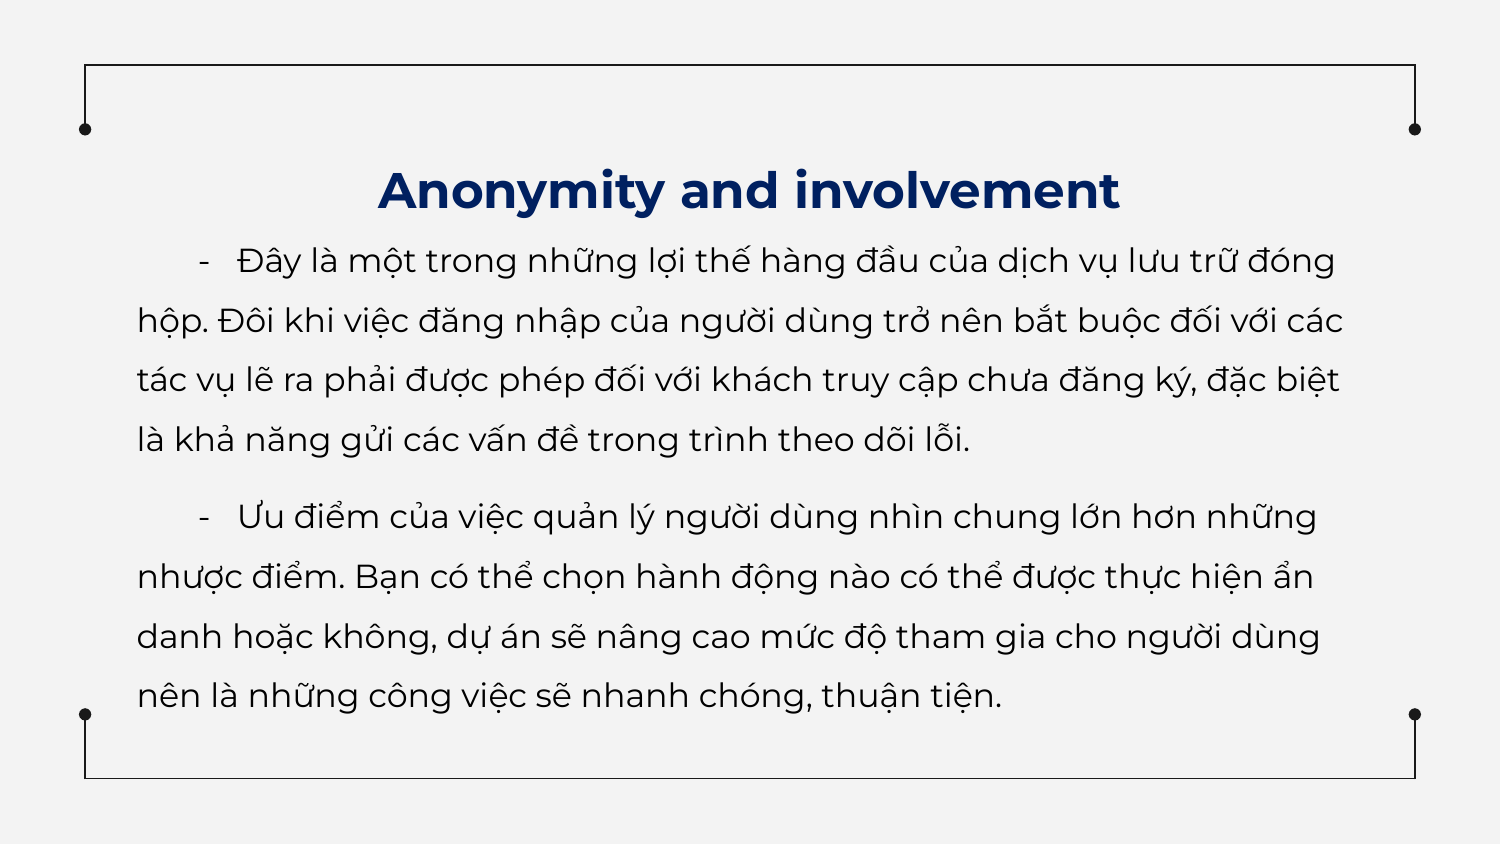

Anonymity and involvement
       -   Đây là một trong những lợi thế hàng đầu của dịch vụ lưu trữ đóng hộp. Đôi khi việc đăng nhập của người dùng trở nên bắt buộc đối với các tác vụ lẽ ra phải được phép đối với khách truy cập chưa đăng ký, đặc biệt là khả năng gửi các vấn đề trong trình theo dõi lỗi.
       -   Ưu điểm của việc quản lý người dùng nhìn chung lớn hơn những nhược điểm. Bạn có thể chọn hành động nào có thể được thực hiện ẩn danh hoặc không, dự án sẽ nâng cao mức độ tham gia cho người dùng nên là những công việc sẽ nhanh chóng, thuận tiện.